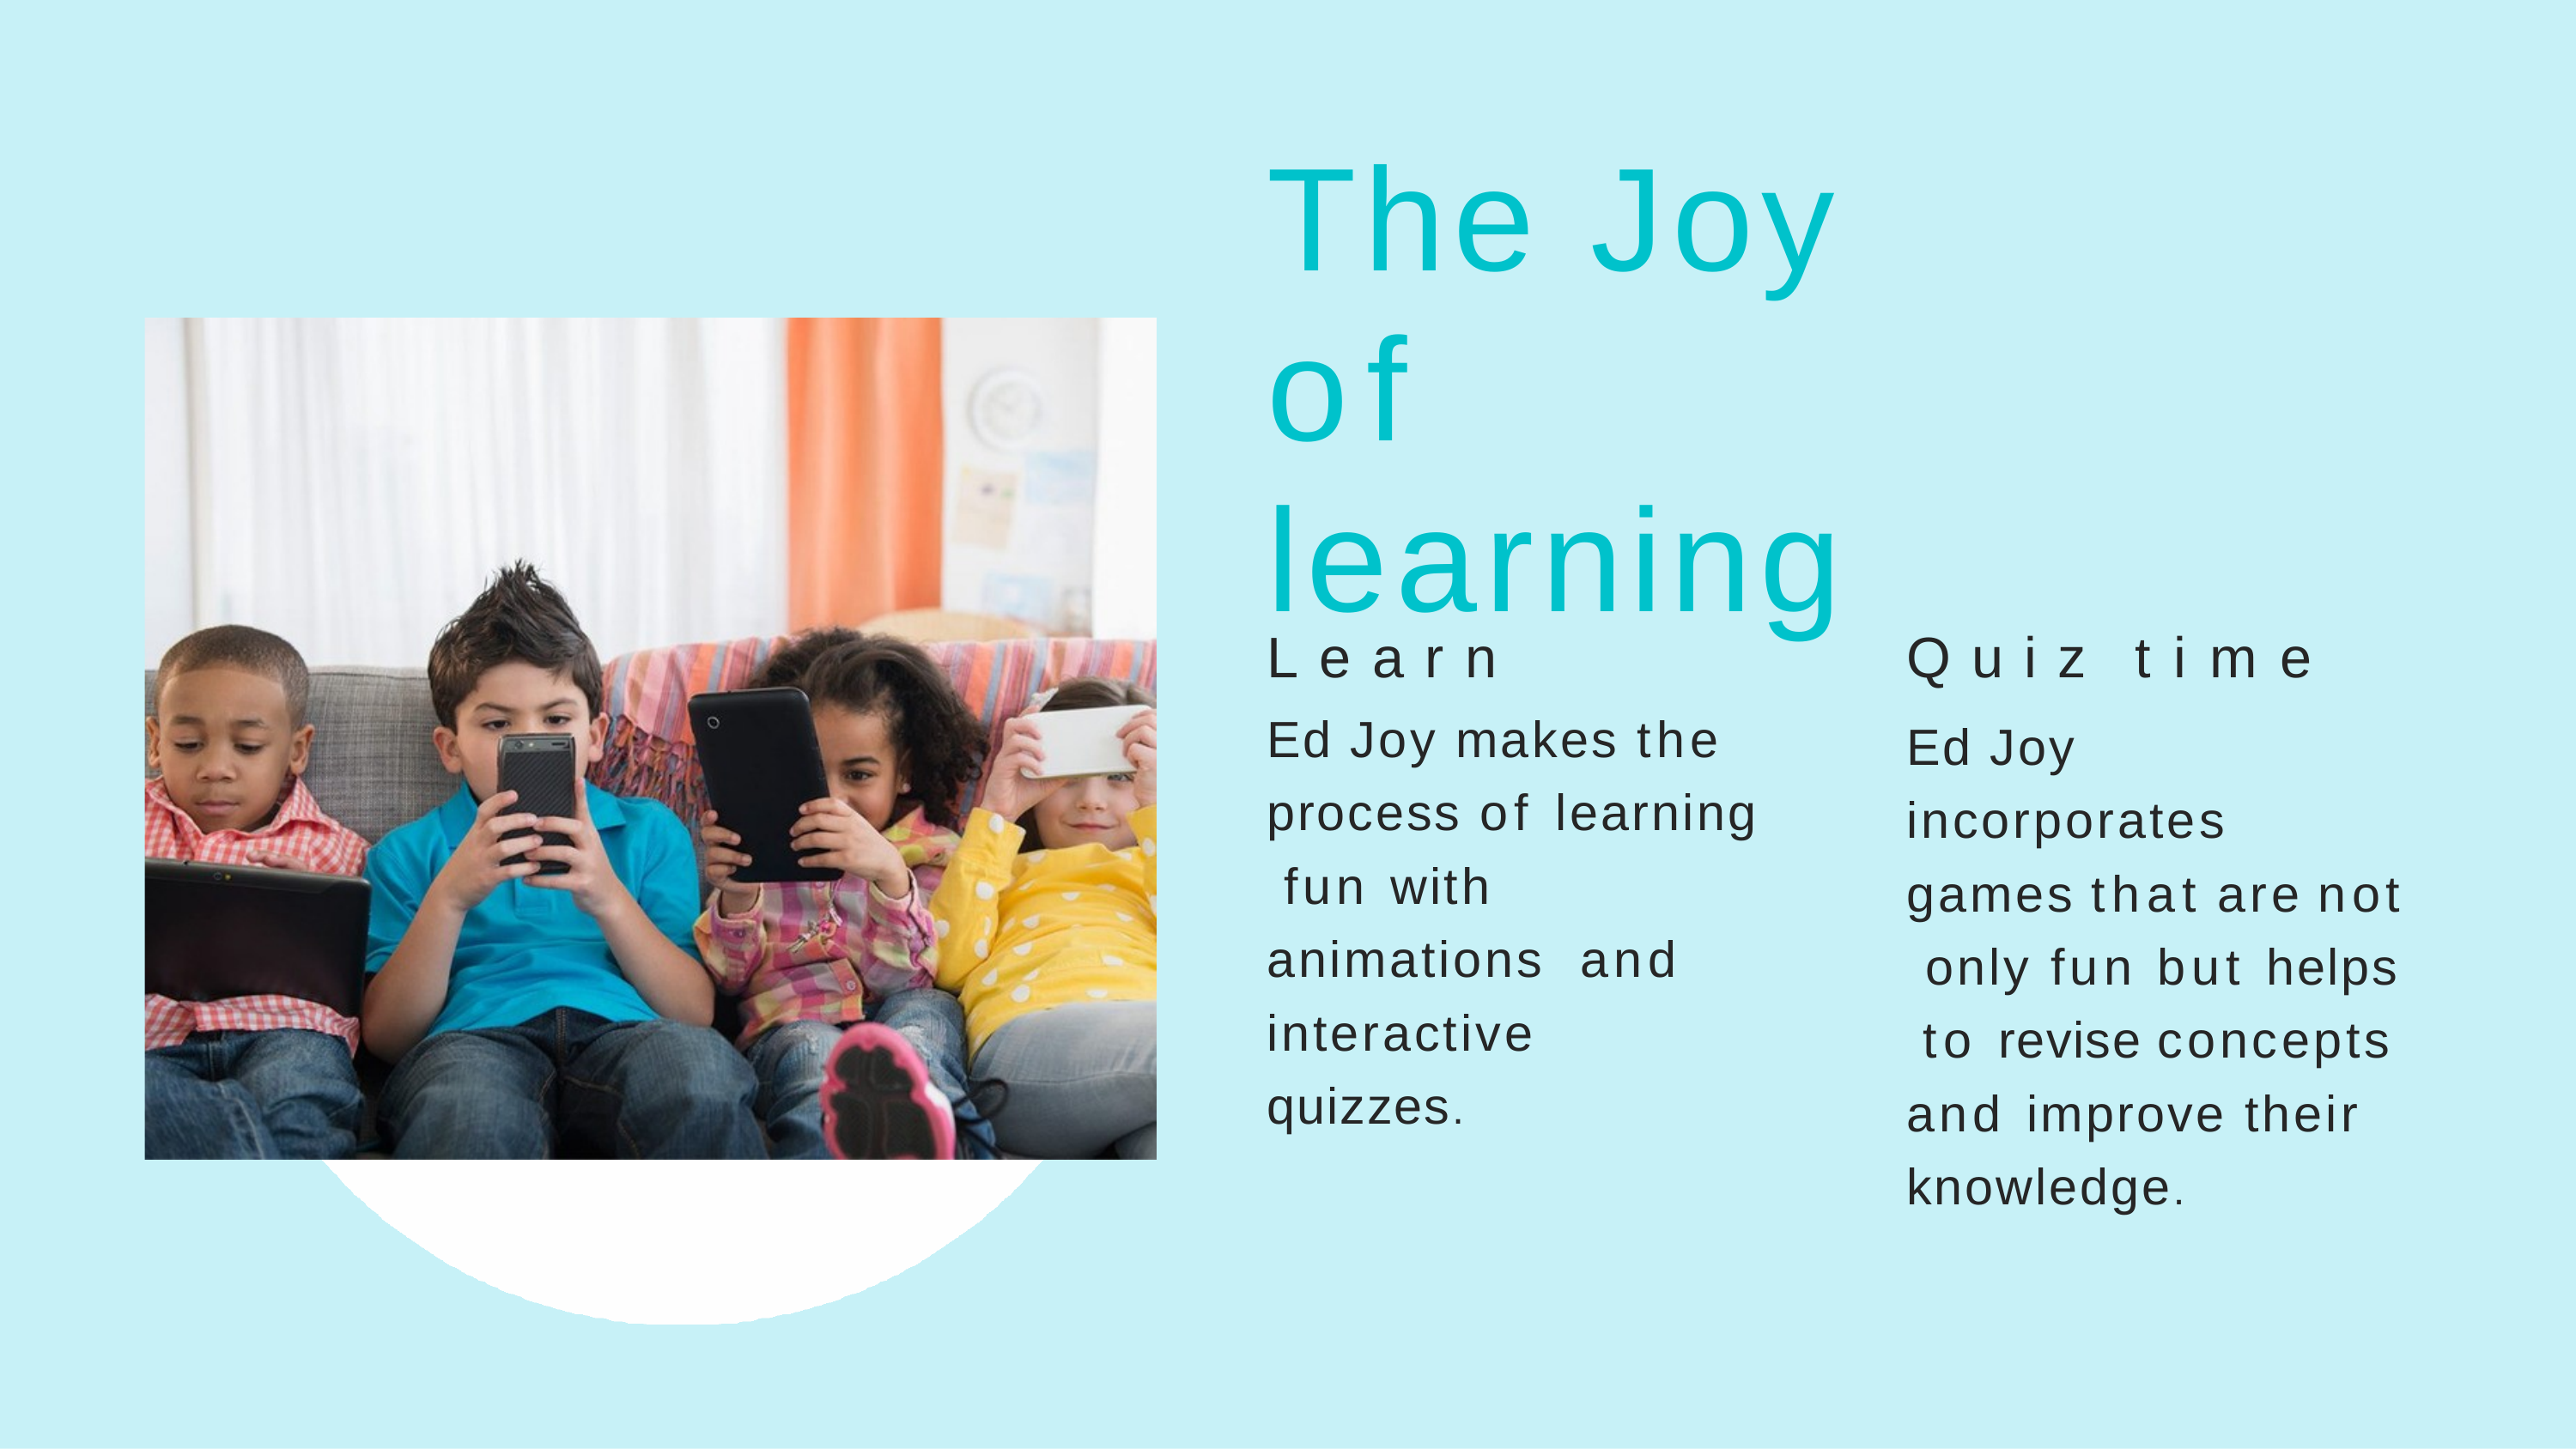

# The Joy of  learning

Quiz	time
Ed Joy incorporates  games that are not  only fun but helps  to revise concepts  and improve their  knowledge.
Learn
Ed Joy makes the  process of learning  fun with animations  and interactive  quizzes.